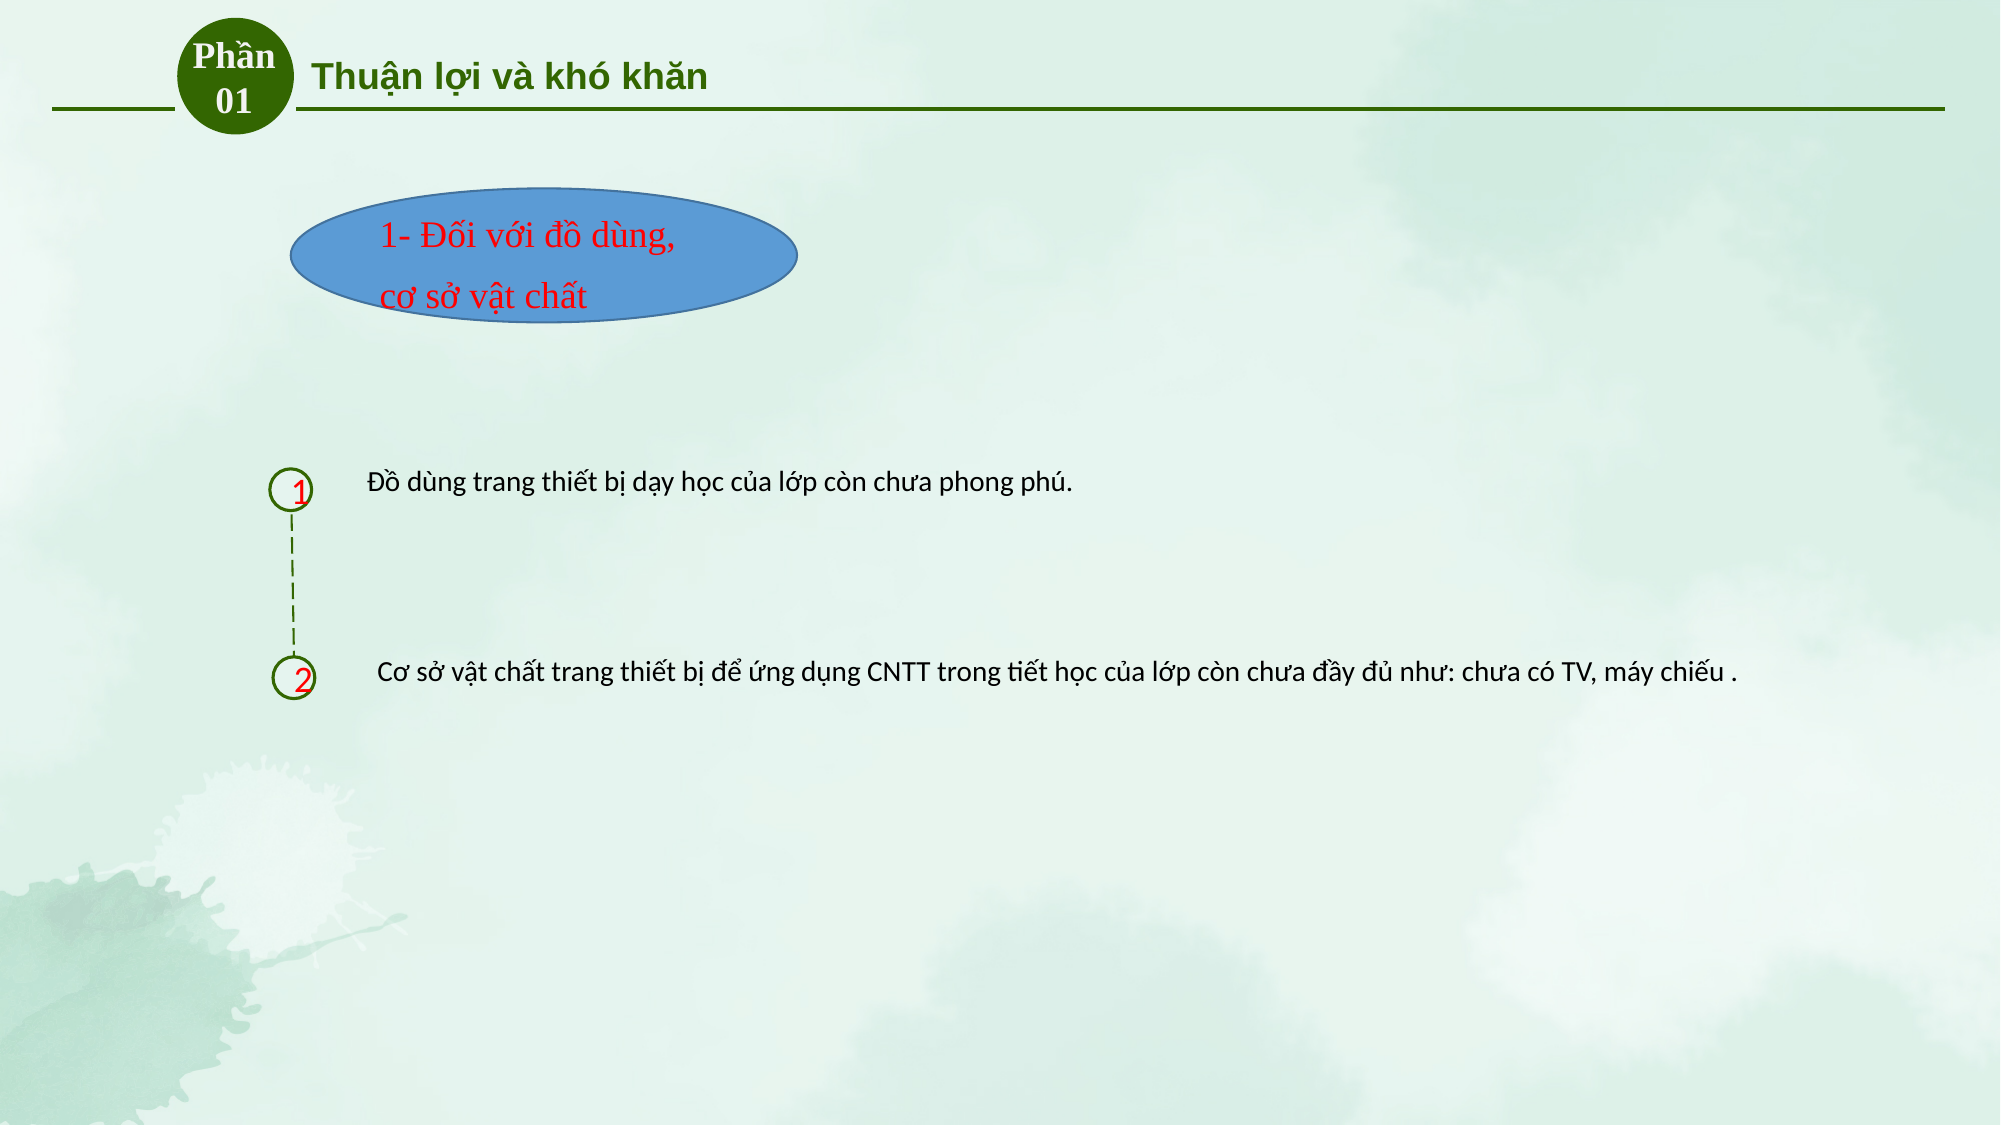

Phần 01
Thuận lợi và khó khăn
1- Đối với đồ dùng, cơ sở vật chất
ADD TITLE TEXT

A guy who whispers in your ears, saying ” It’s alright, I’m here.” Holds you when you’re sad, and treasures everything about you. That’s the guy I want to give my heart to.
ADD TITLE TEXT
Đồ dùng trang thiết bị dạy học của lớp còn chưa phong phú.
A guy who whispers in your ears, saying ” It’s alright, I’m here.” Holds you when you’re sad, and treasures everything about you. That’s the guy I want to give my heart to.
1
ADD TITLE TEXT

Cơ sở vật chất trang thiết bị để ứng dụng CNTT trong tiết học của lớp còn chưa đầy đủ như: chưa có TV, máy chiếu .
2
A guy who whispers in your ears, saying ” It’s alright, I’m here.” Holds you when you’re sad, and treasures everything about you. That’s the guy I want to give my heart to.

ADD TITLE TEXT
A guy who whispers in your ears, saying ” It’s alright, I’m here.” Holds you when you’re sad, and treasures everything about you. That’s the guy I want to give my heart to.

Việc theo dỗi đánh giá trẻ trên lớp còn chưa được sát sao vì tỷ lệ giáo viên trên lớp còn thiếu .
2